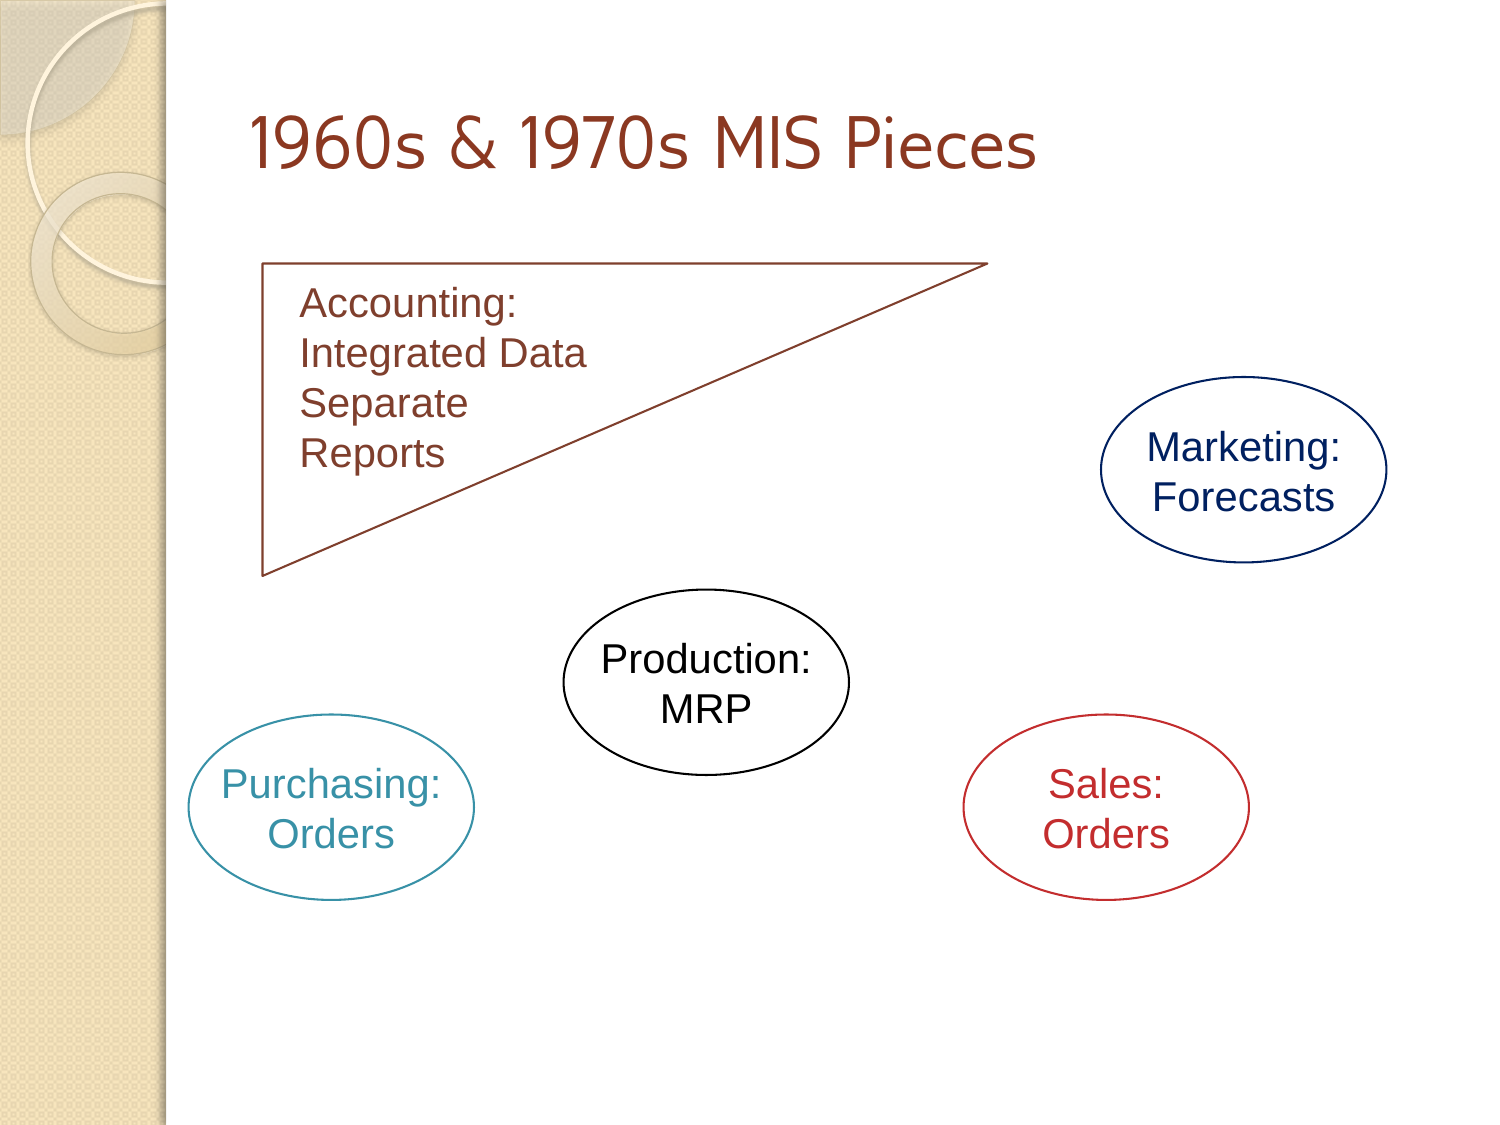

# 1960s & 1970s MIS Pieces

Accounting:
Integrated Data
Separate
Reports
Marketing:
Forecasts
Production:
MRP
Purchasing:
Orders
Sales:
Orders